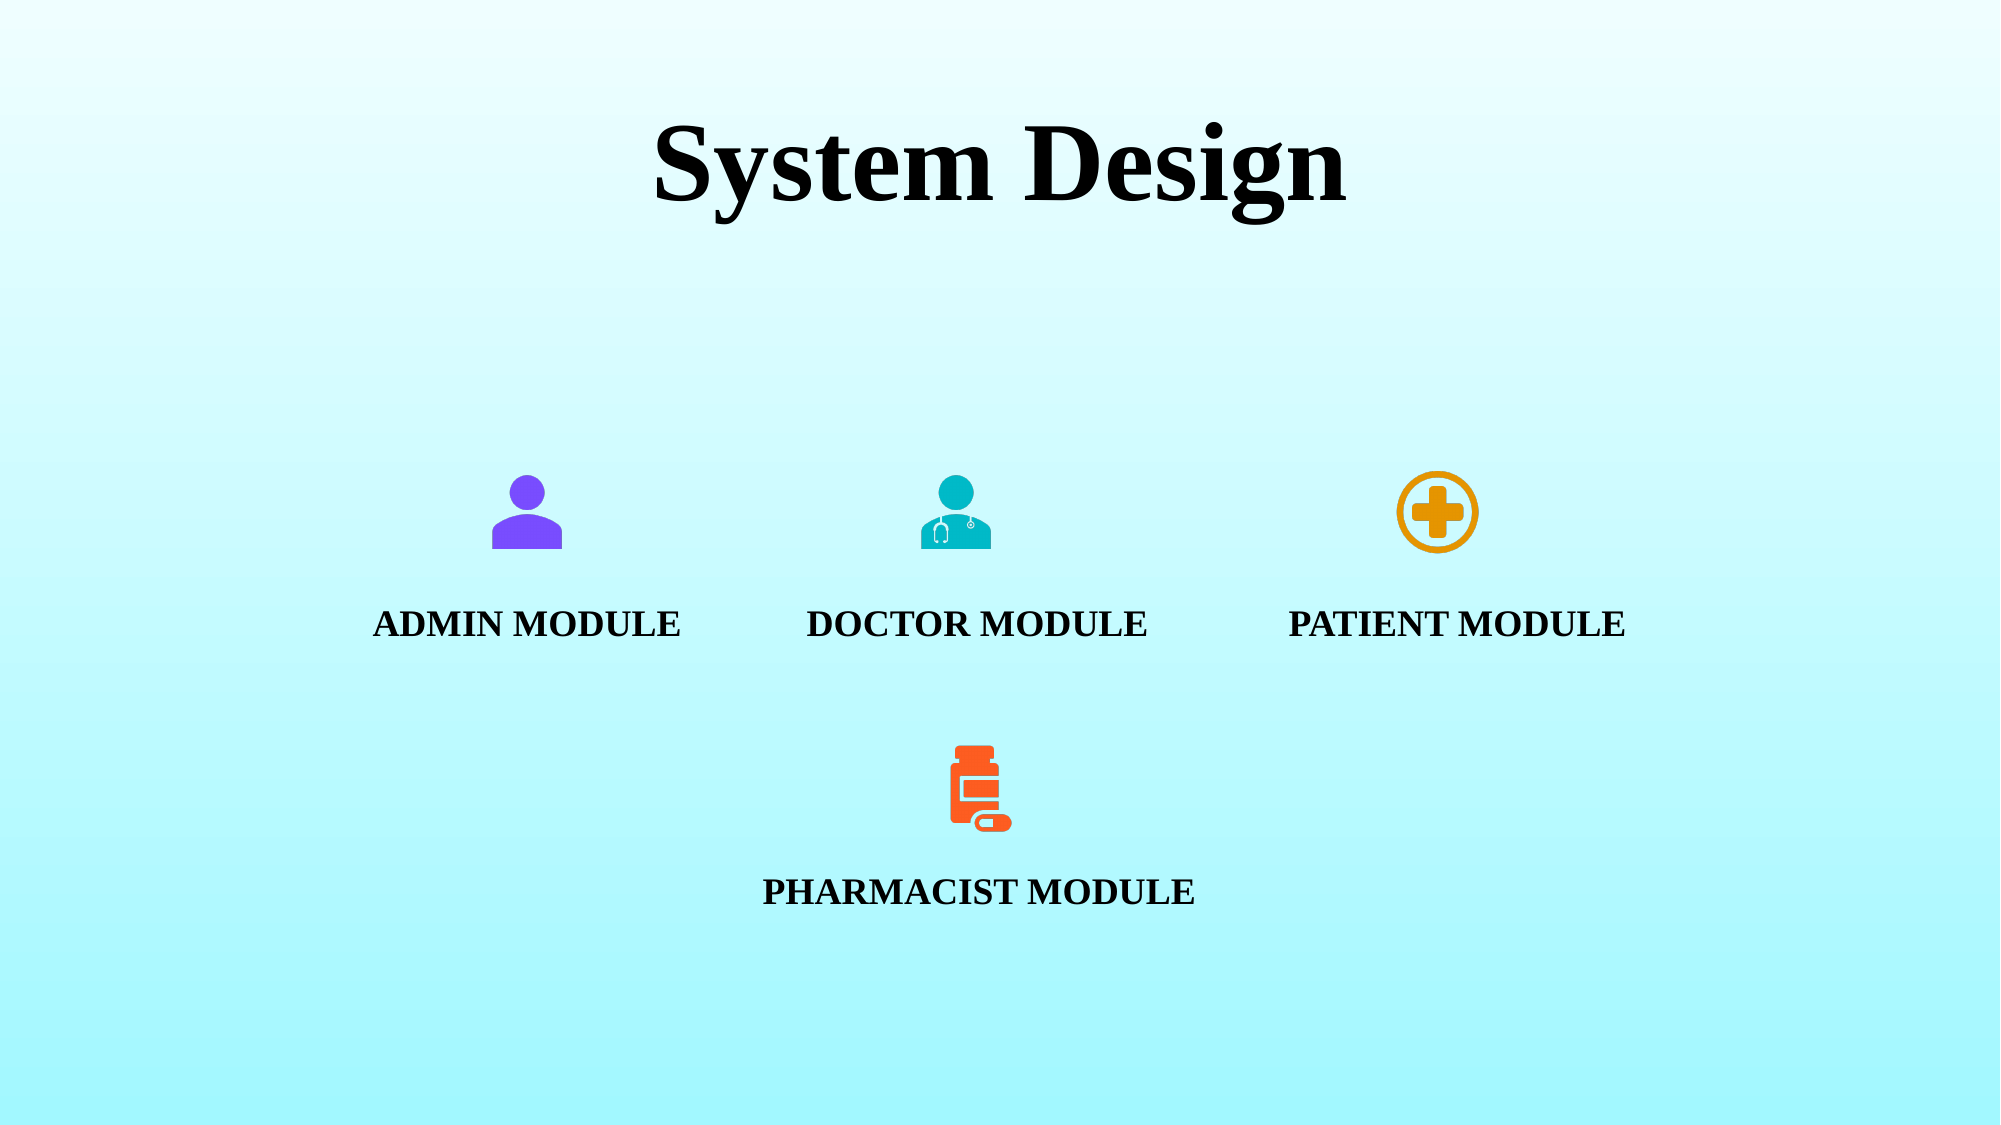

# System Design
ADMIN MODULE
DOCTOR MODULE
PATIENT MODULE
PHARMACIST MODULE